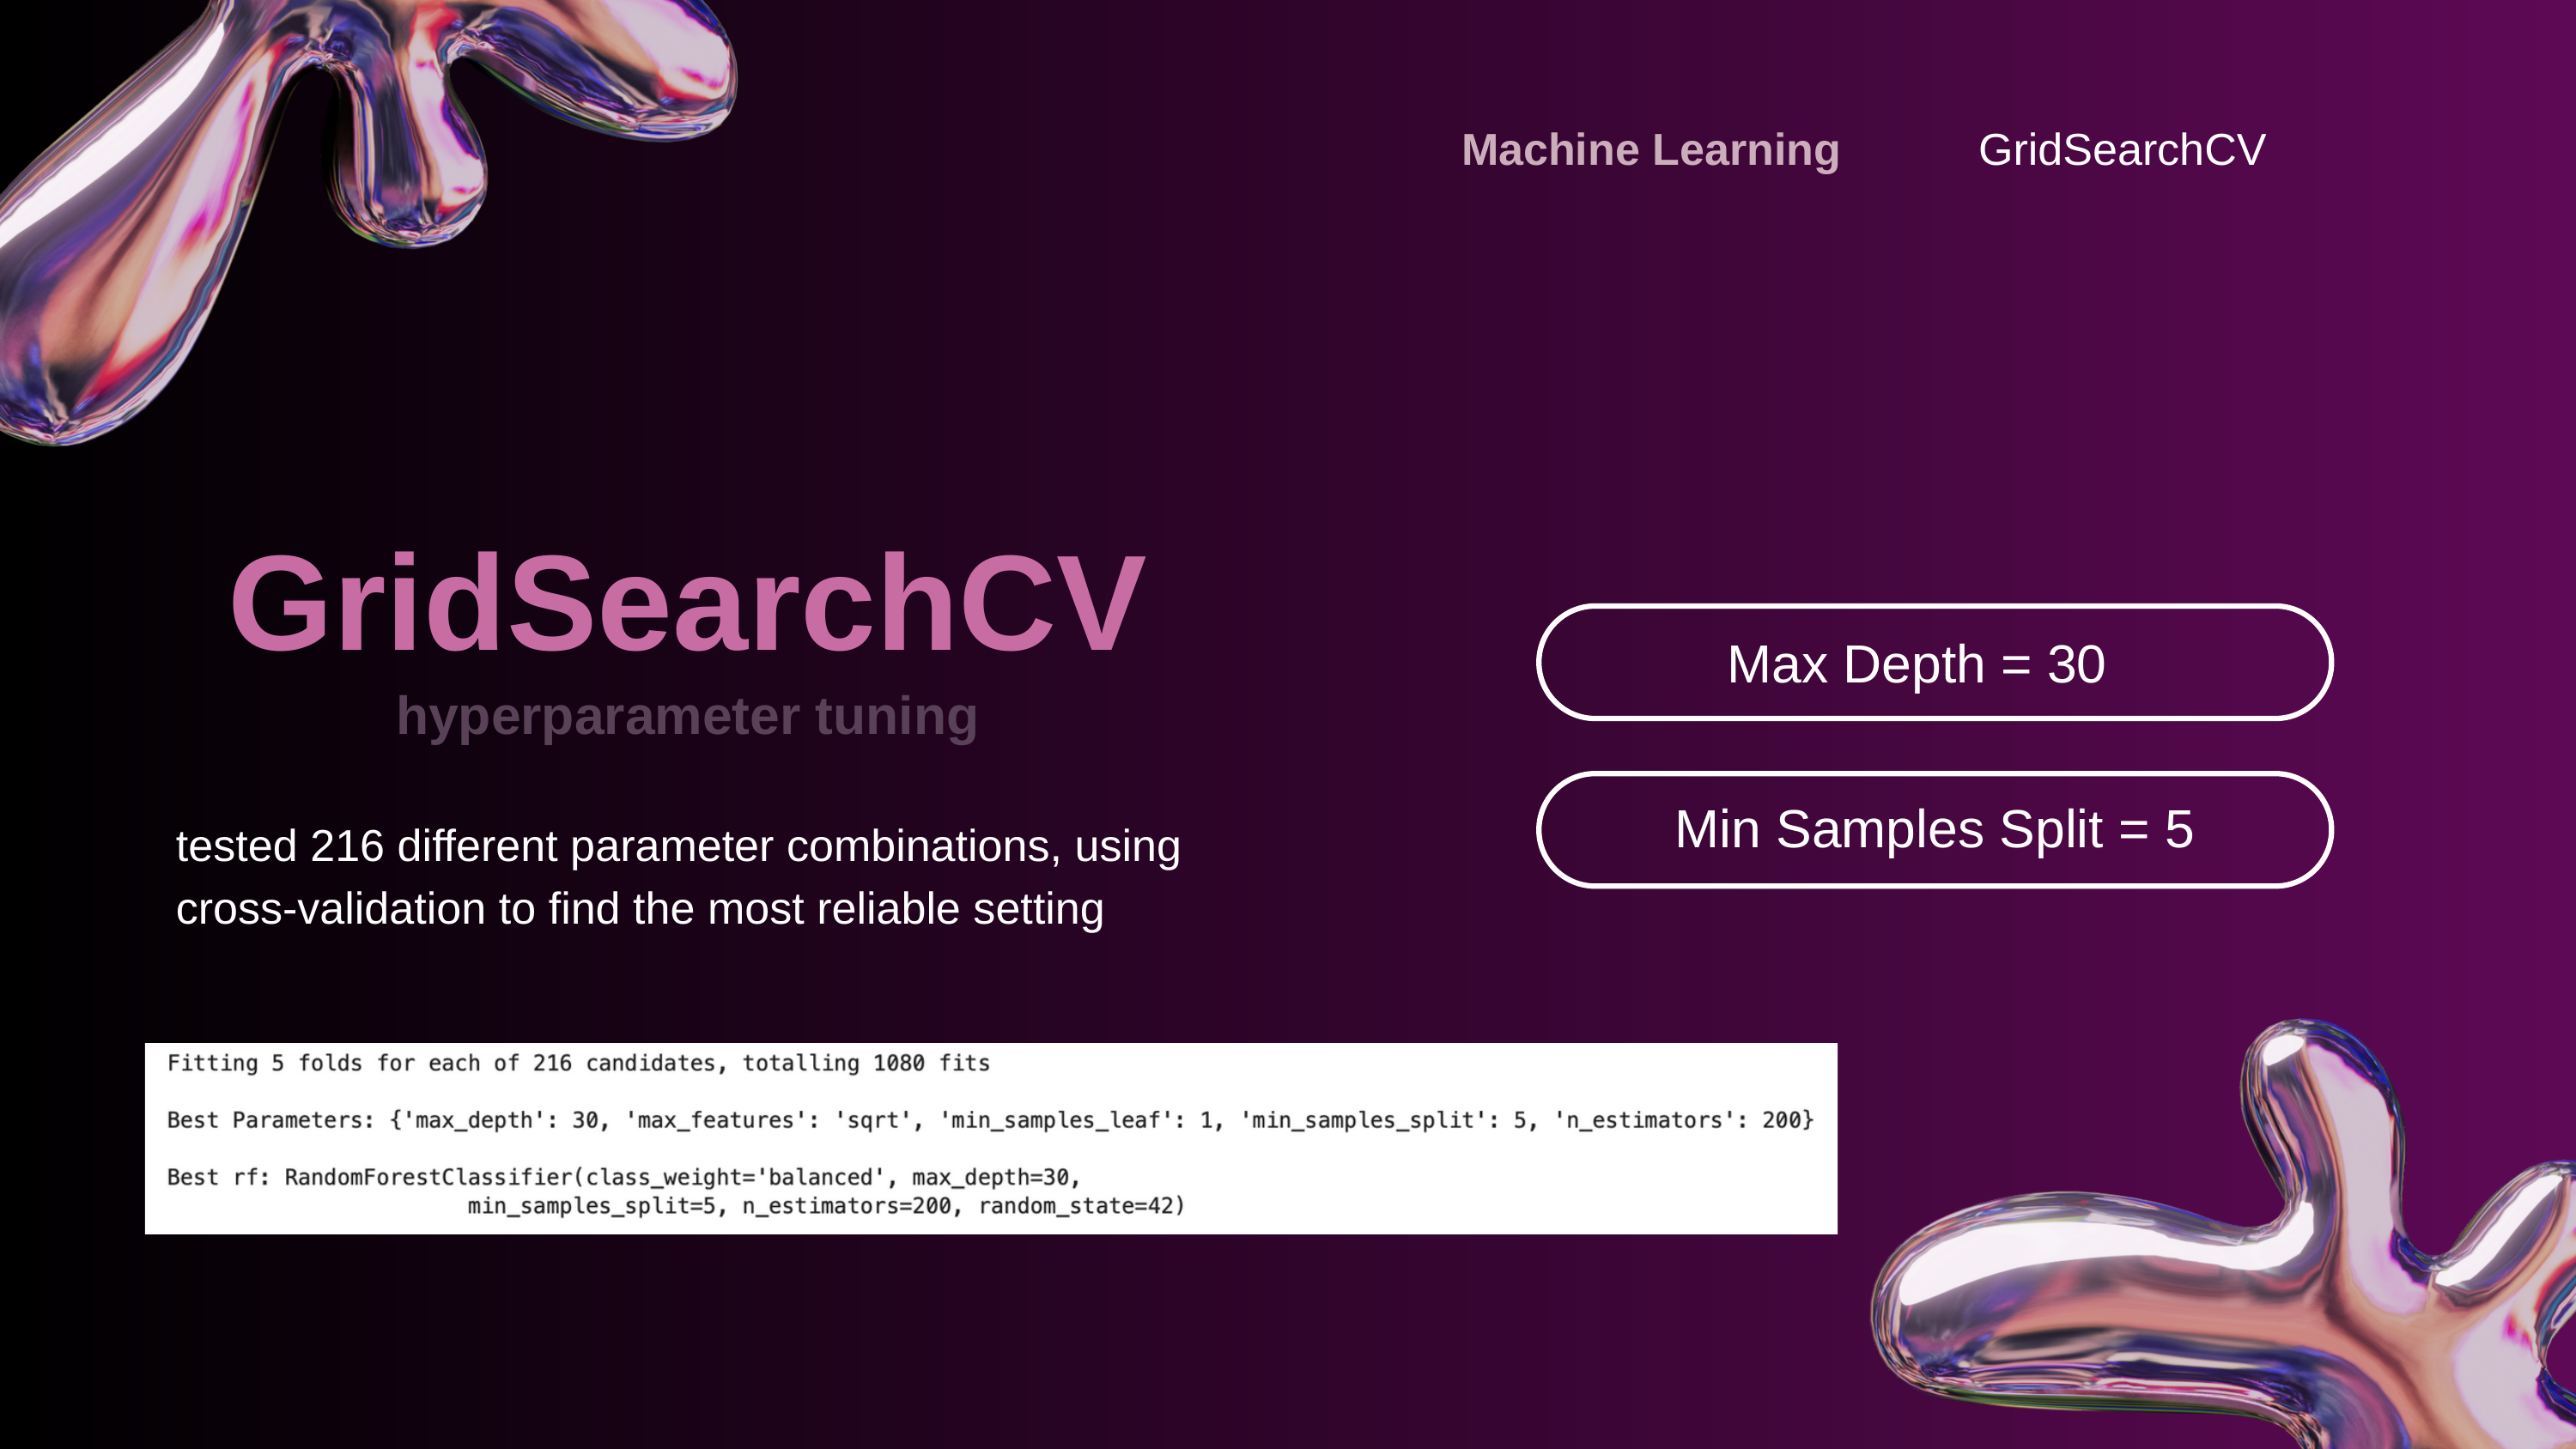

Machine Learning
GridSearchCV
GridSearchCV

Max Depth = 30
hyperparameter tuning

Min Samples Split = 5
tested 216 different parameter combinations, using cross-validation to find the most reliable setting